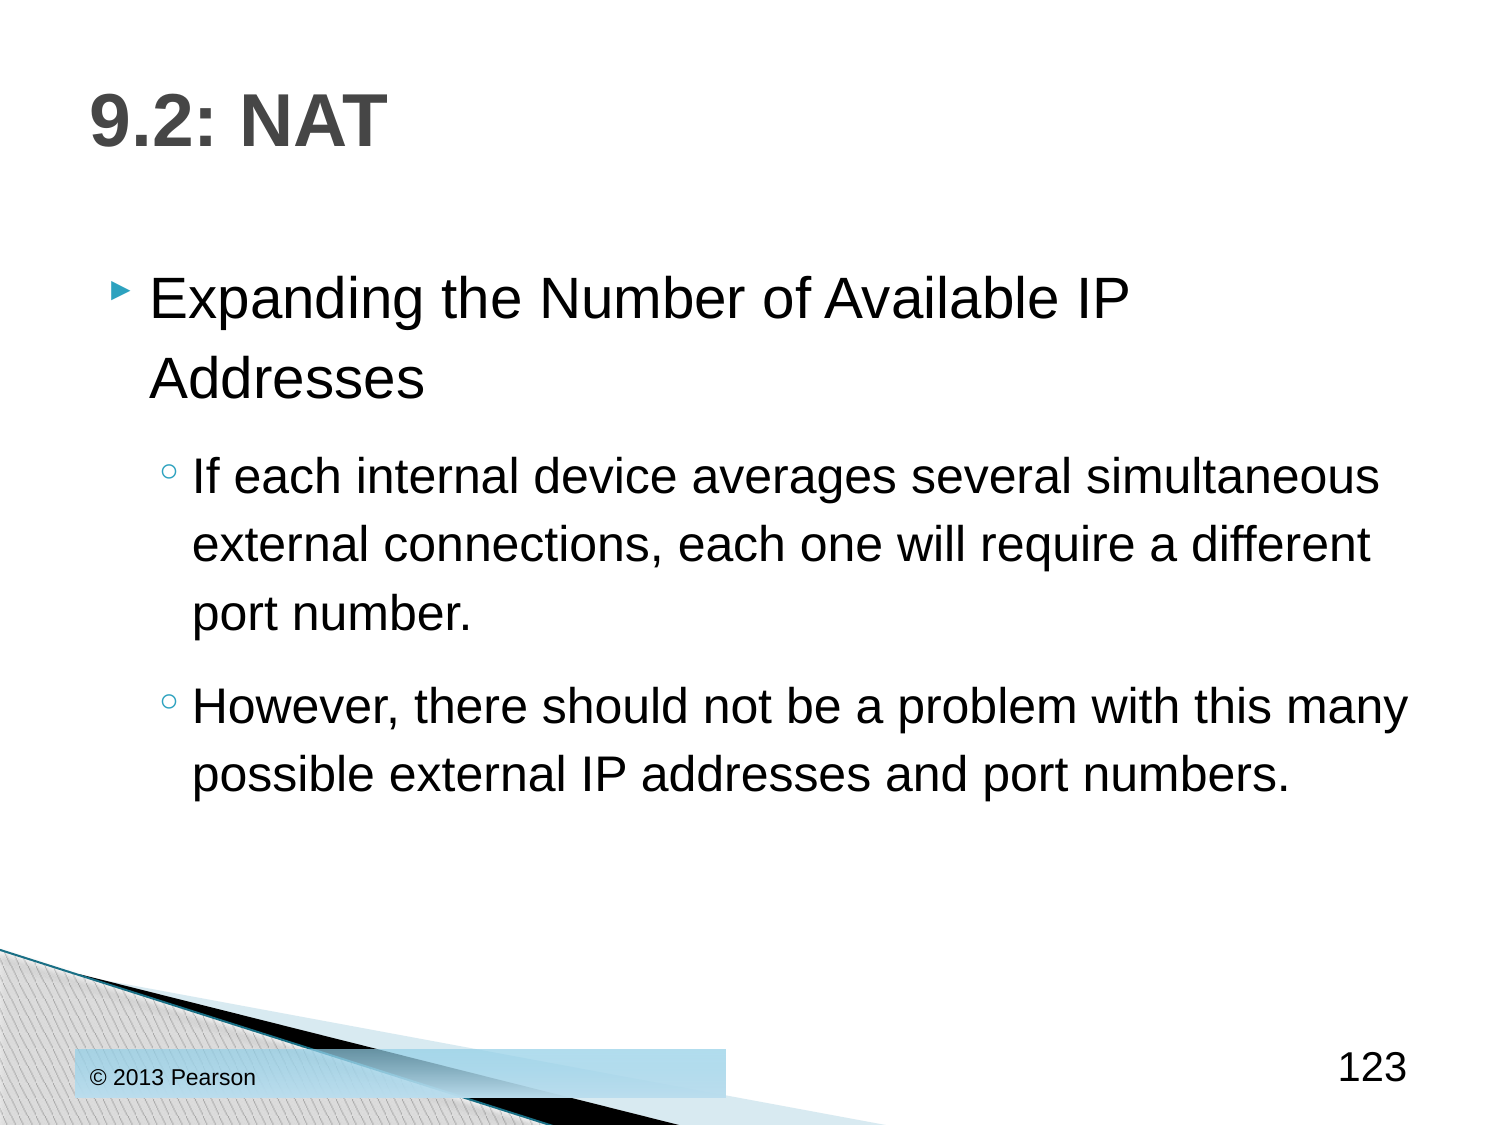

# 9.2: NAT
Expanding the Number of Available IP Addresses
If each internal device averages several simultaneous external connections, each one will require a different port number.
However, there should not be a problem with this many possible external IP addresses and port numbers.
123
© 2013 Pearson